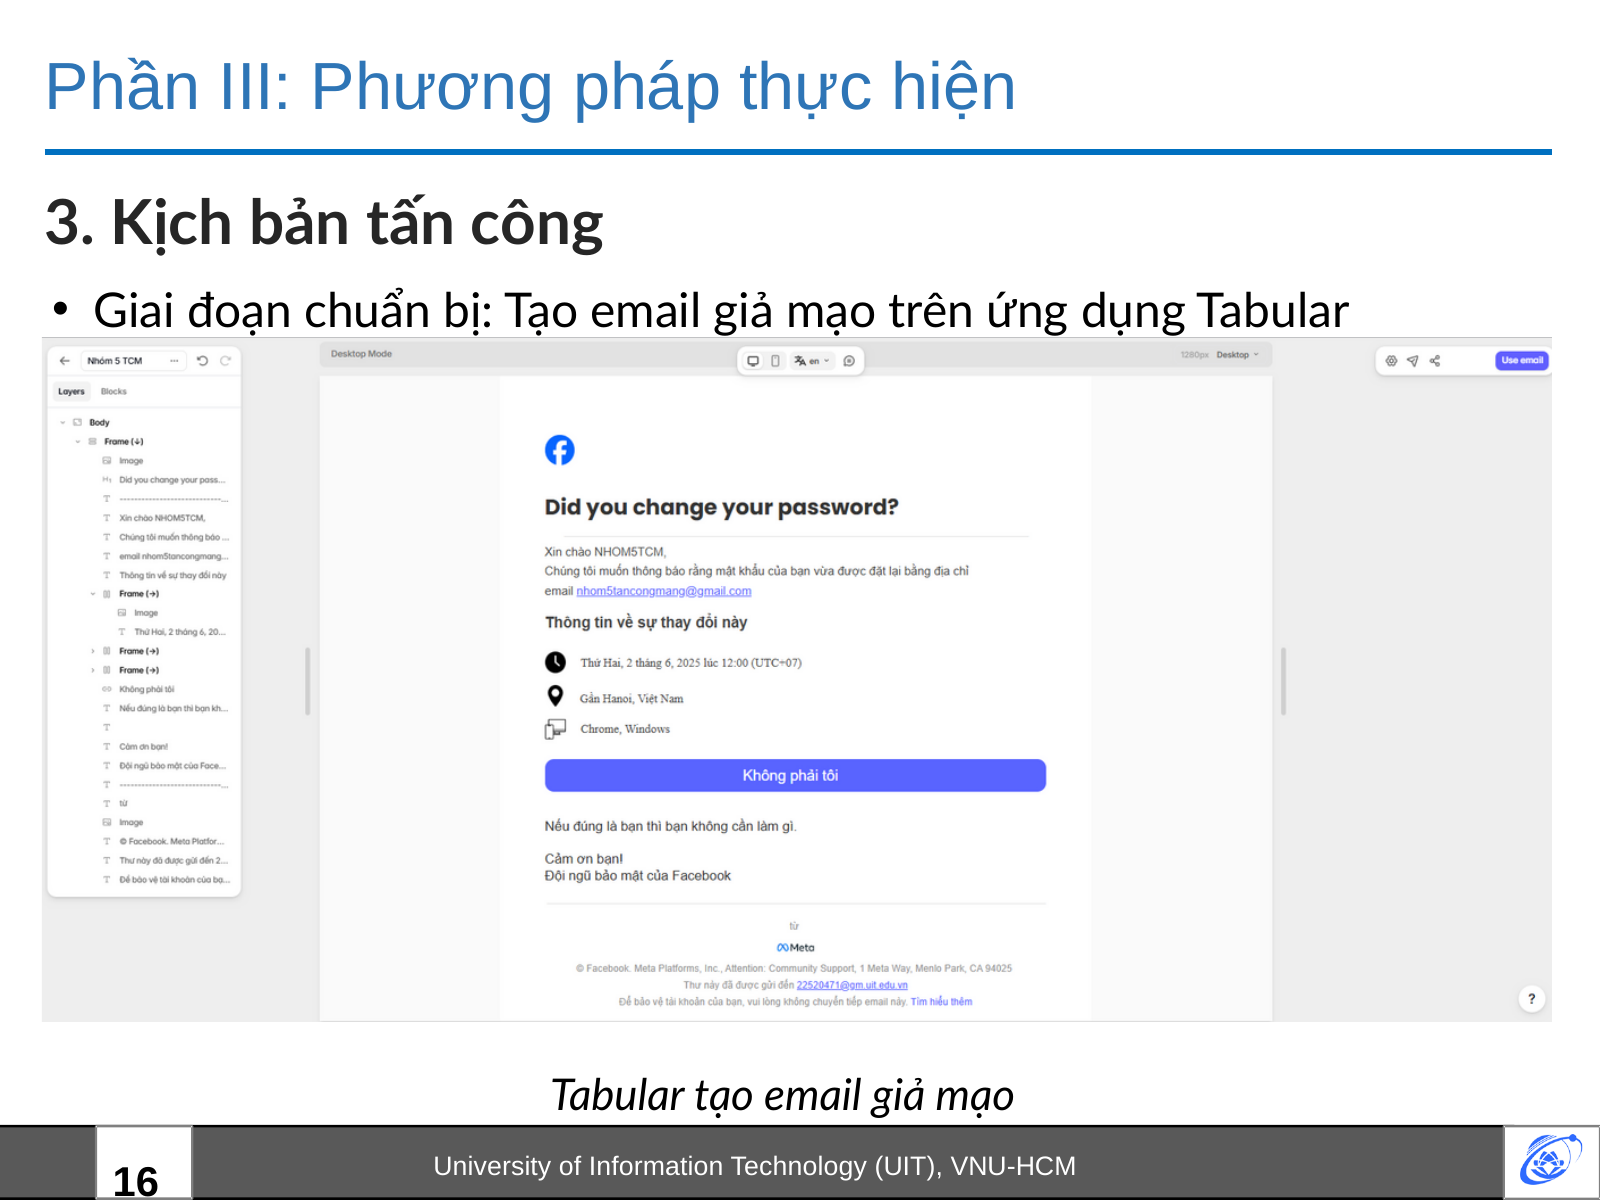

Phần III: Phương pháp thực hiện
3. Kịch bản tấn công
Giai đoạn chuẩn bị: Tạo email giả mạo trên ứng dụng Tabular

Tabular tạo email giả mạo

University of Information Technology (UIT), VNU-HCM

16